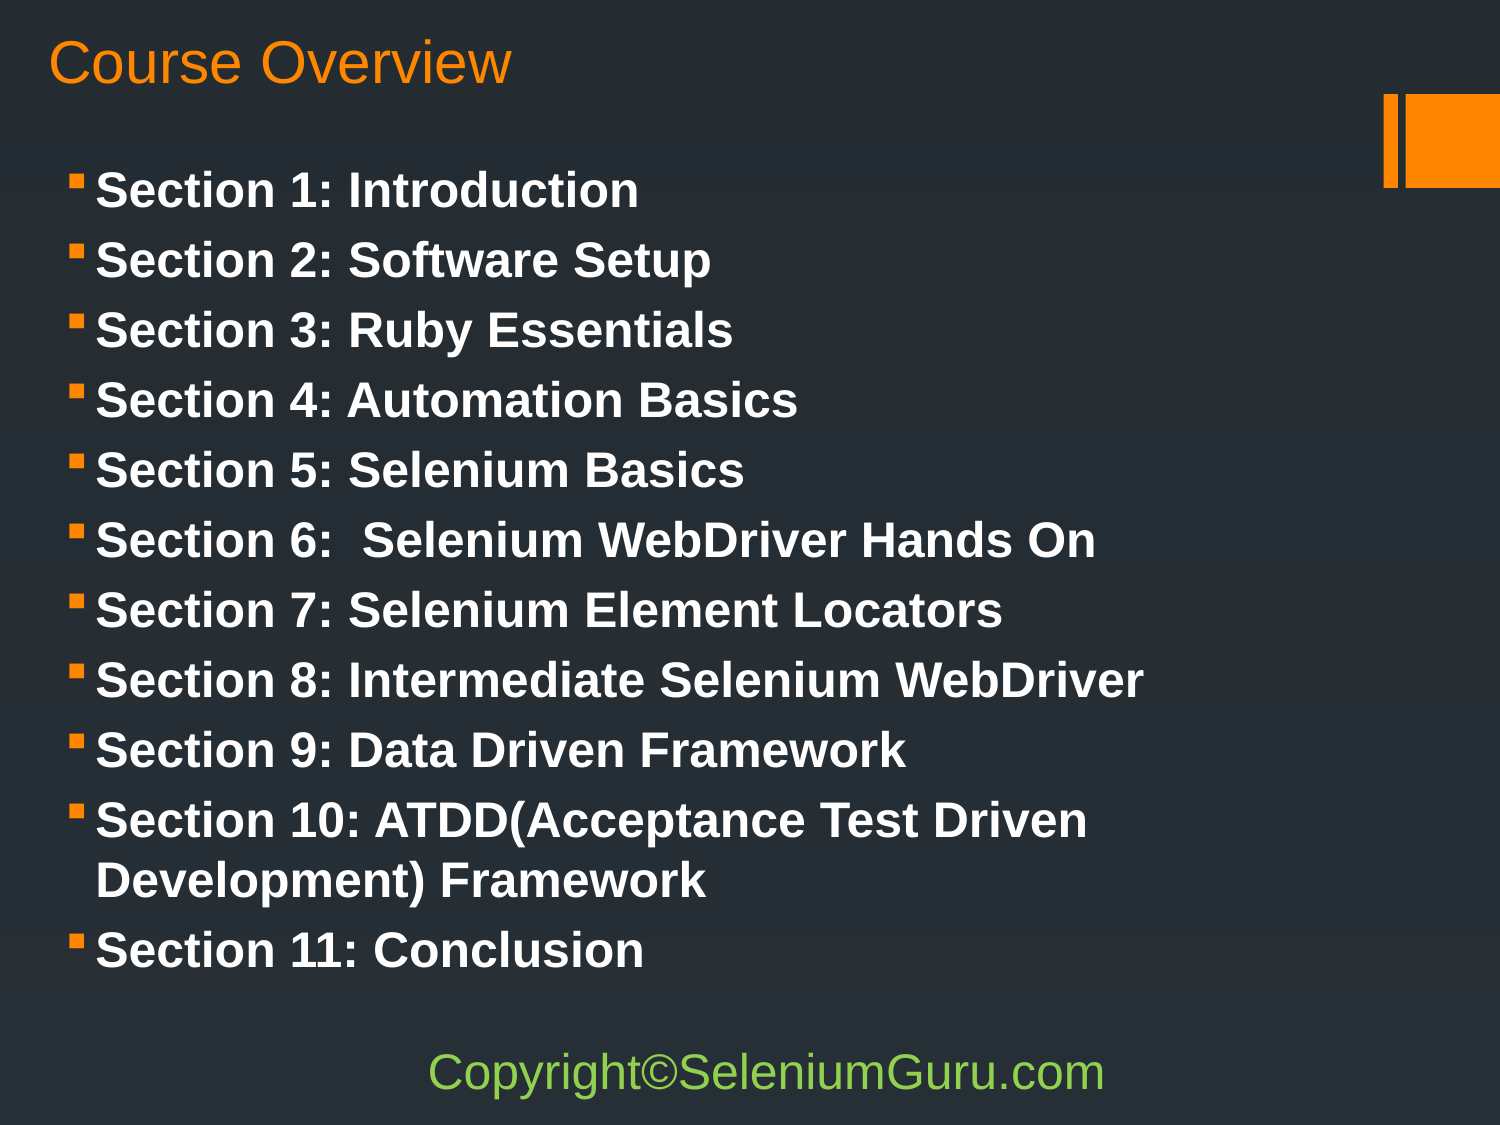

# Course Overview

Section 1: Introduction
Section 2: Software Setup
Section 3: Ruby Essentials
Section 4: Automation Basics
Section 5: Selenium Basics
Section 6:  Selenium WebDriver Hands On
Section 7: Selenium Element Locators
Section 8: Intermediate Selenium WebDriver
Section 9: Data Driven Framework
Section 10: ATDD(Acceptance Test Driven Development) Framework
Section 11: Conclusion

Copyright©SeleniumGuru.com